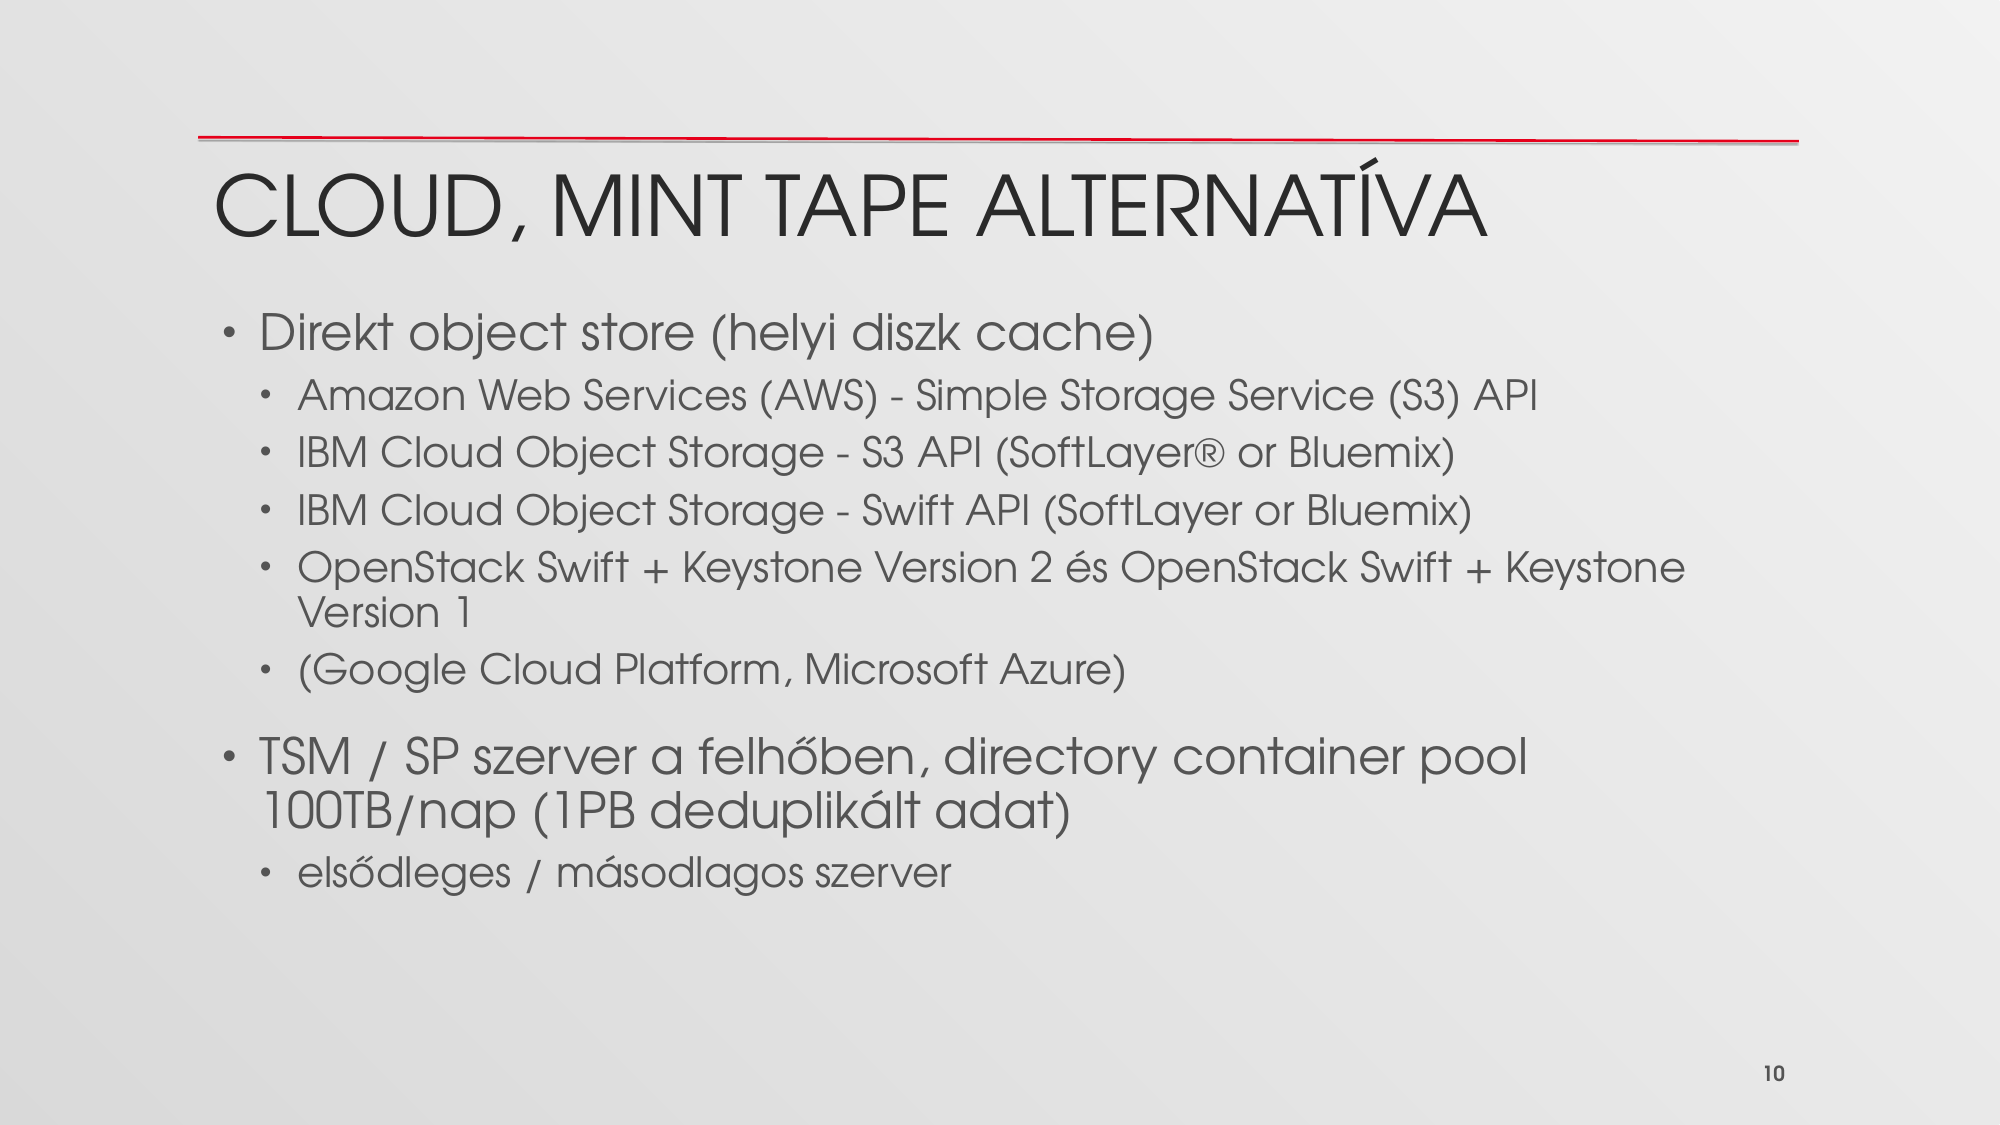

# Cloud, mint tape alternatíva
Direkt object store (helyi diszk cache)
Amazon Web Services (AWS) - Simple Storage Service (S3) API
IBM Cloud Object Storage - S3 API (SoftLayer® or Bluemix)
IBM Cloud Object Storage - Swift API (SoftLayer or Bluemix)
OpenStack Swift + Keystone Version 2 és OpenStack Swift + Keystone Version 1
(Google Cloud Platform, Microsoft Azure)
TSM / SP szerver a felhőben, directory container pool 100TB/nap (1PB deduplikált adat)
elsődleges / másodlagos szerver

10